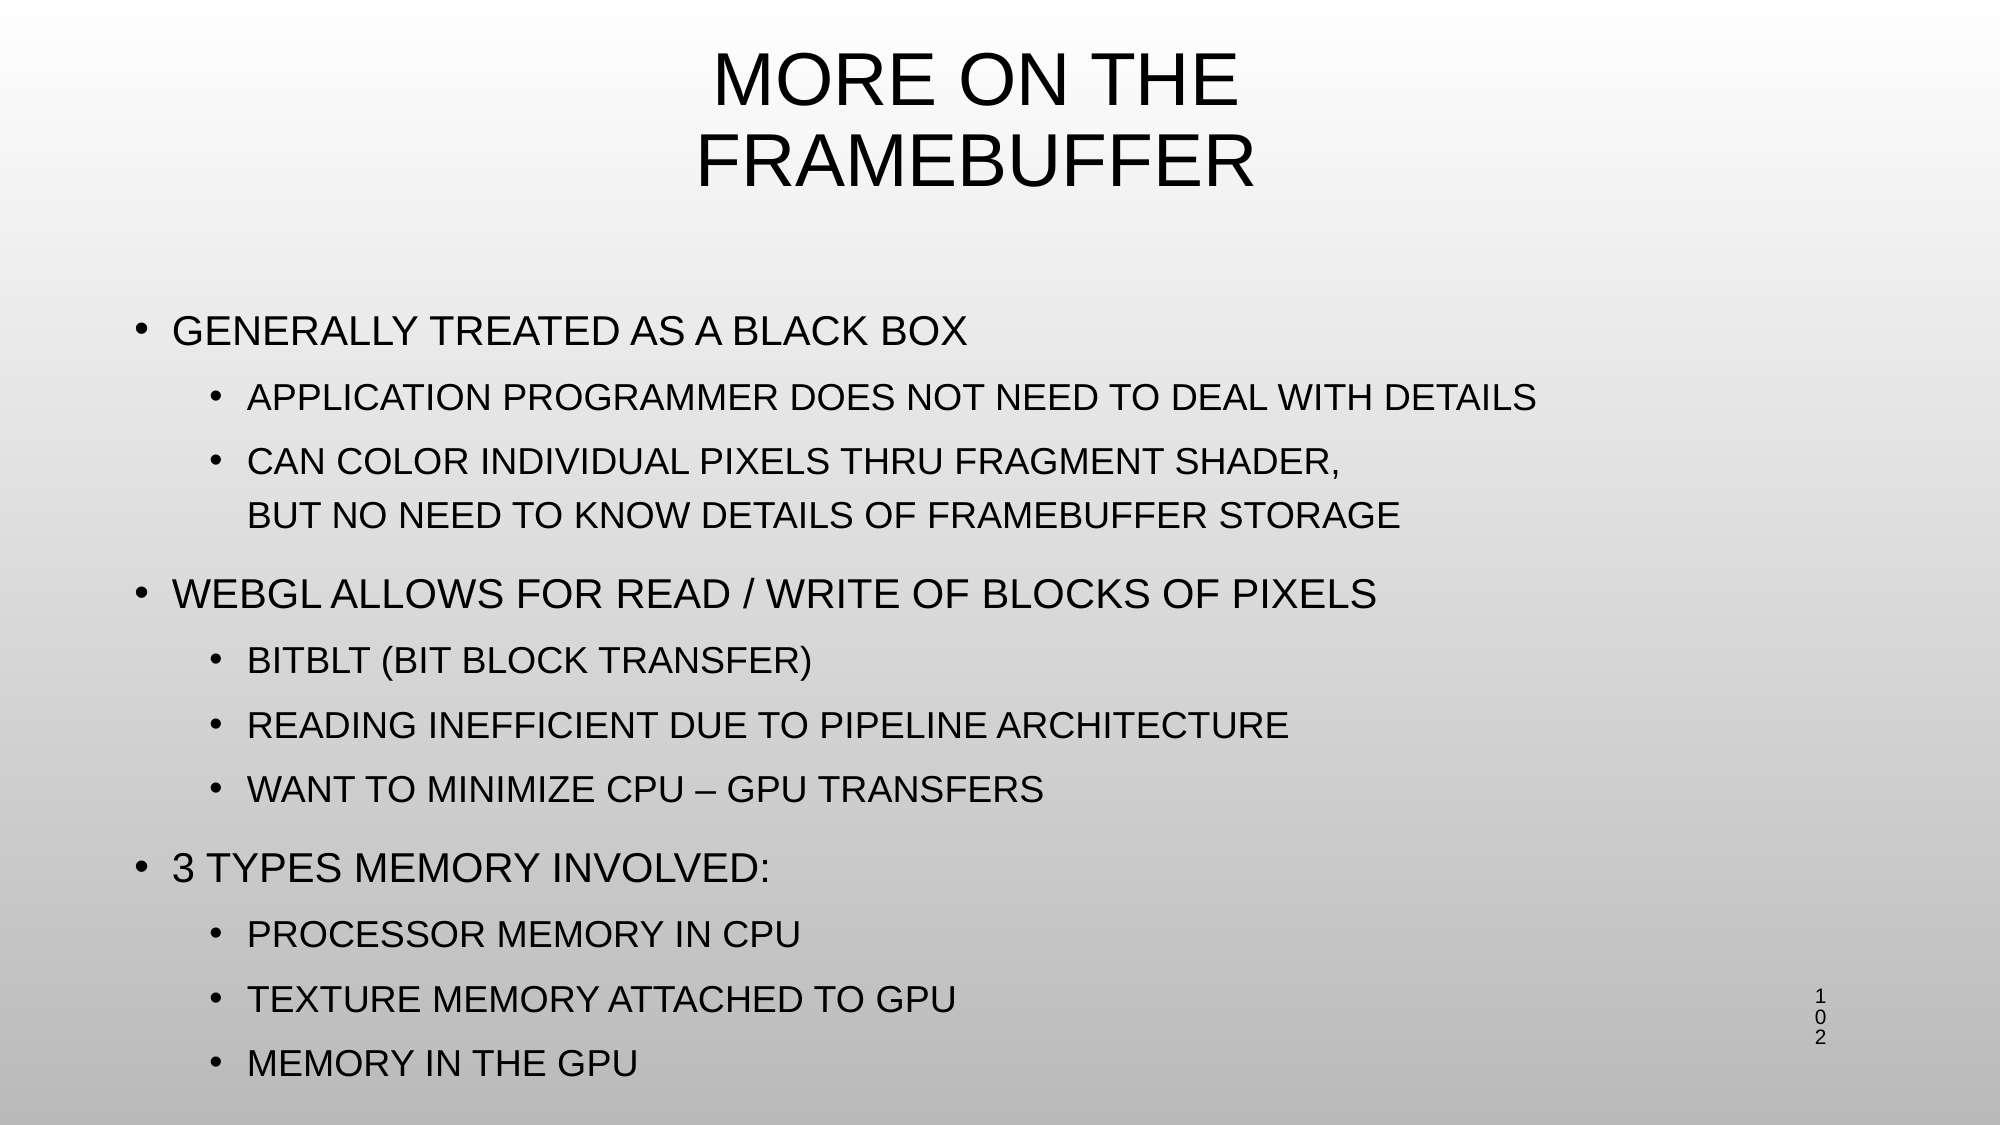

# More on the Framebuffer
Generally treated as a black box
Application programmer does not need to deal with details
Can color individual pixels thru fragment shader,
but no need to know details of framebuffer storage
WebGL allows for read / write of blocks of pixels
BITBLT (bit block transfer)
reading inefficient due to pipeline architecture
want to minimize CPU – GPU transfers
3 types memory involved:
processor memory in CPU
texture memory attached to GPU
memory in the GPU
102